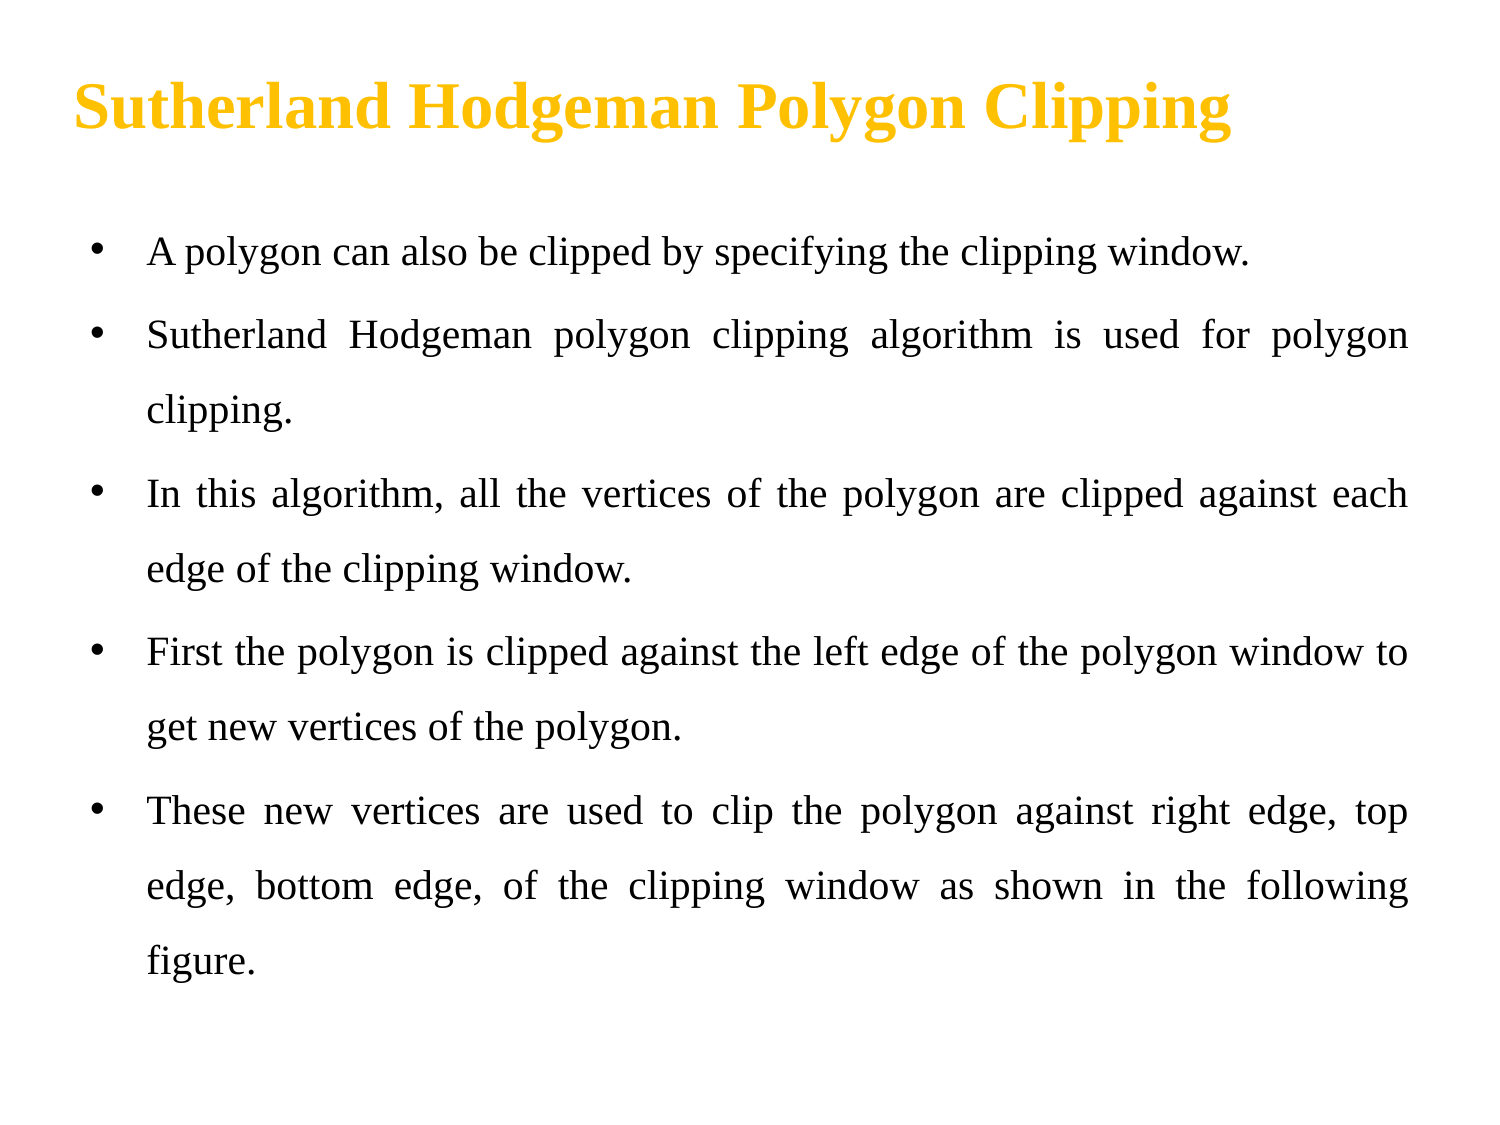

Sutherland Hodgeman Polygon Clipping
A polygon can also be clipped by specifying the clipping window.
Sutherland Hodgeman polygon clipping algorithm is used for polygon clipping.
In this algorithm, all the vertices of the polygon are clipped against each edge of the clipping window.
First the polygon is clipped against the left edge of the polygon window to get new vertices of the polygon.
These new vertices are used to clip the polygon against right edge, top edge, bottom edge, of the clipping window as shown in the following figure.